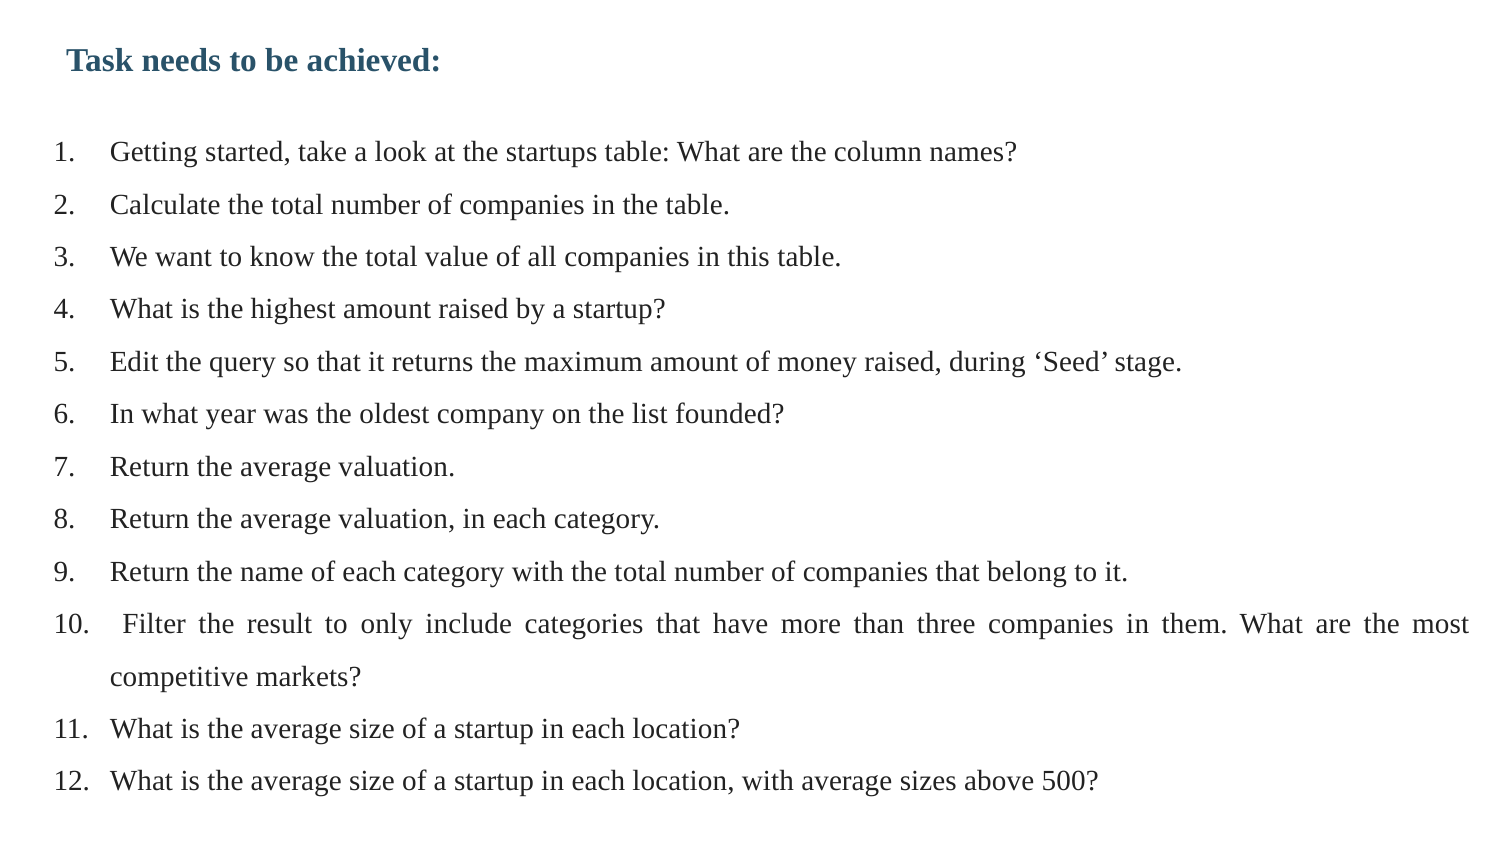

# Task needs to be achieved:
Getting started, take a look at the startups table: What are the column names?
Calculate the total number of companies in the table.
We want to know the total value of all companies in this table.
What is the highest amount raised by a startup?
Edit the query so that it returns the maximum amount of money raised, during ‘Seed’ stage.
In what year was the oldest company on the list founded?
Return the average valuation.
Return the average valuation, in each category.
Return the name of each category with the total number of companies that belong to it.
 Filter the result to only include categories that have more than three companies in them. What are the most competitive markets?
What is the average size of a startup in each location?
What is the average size of a startup in each location, with average sizes above 500?